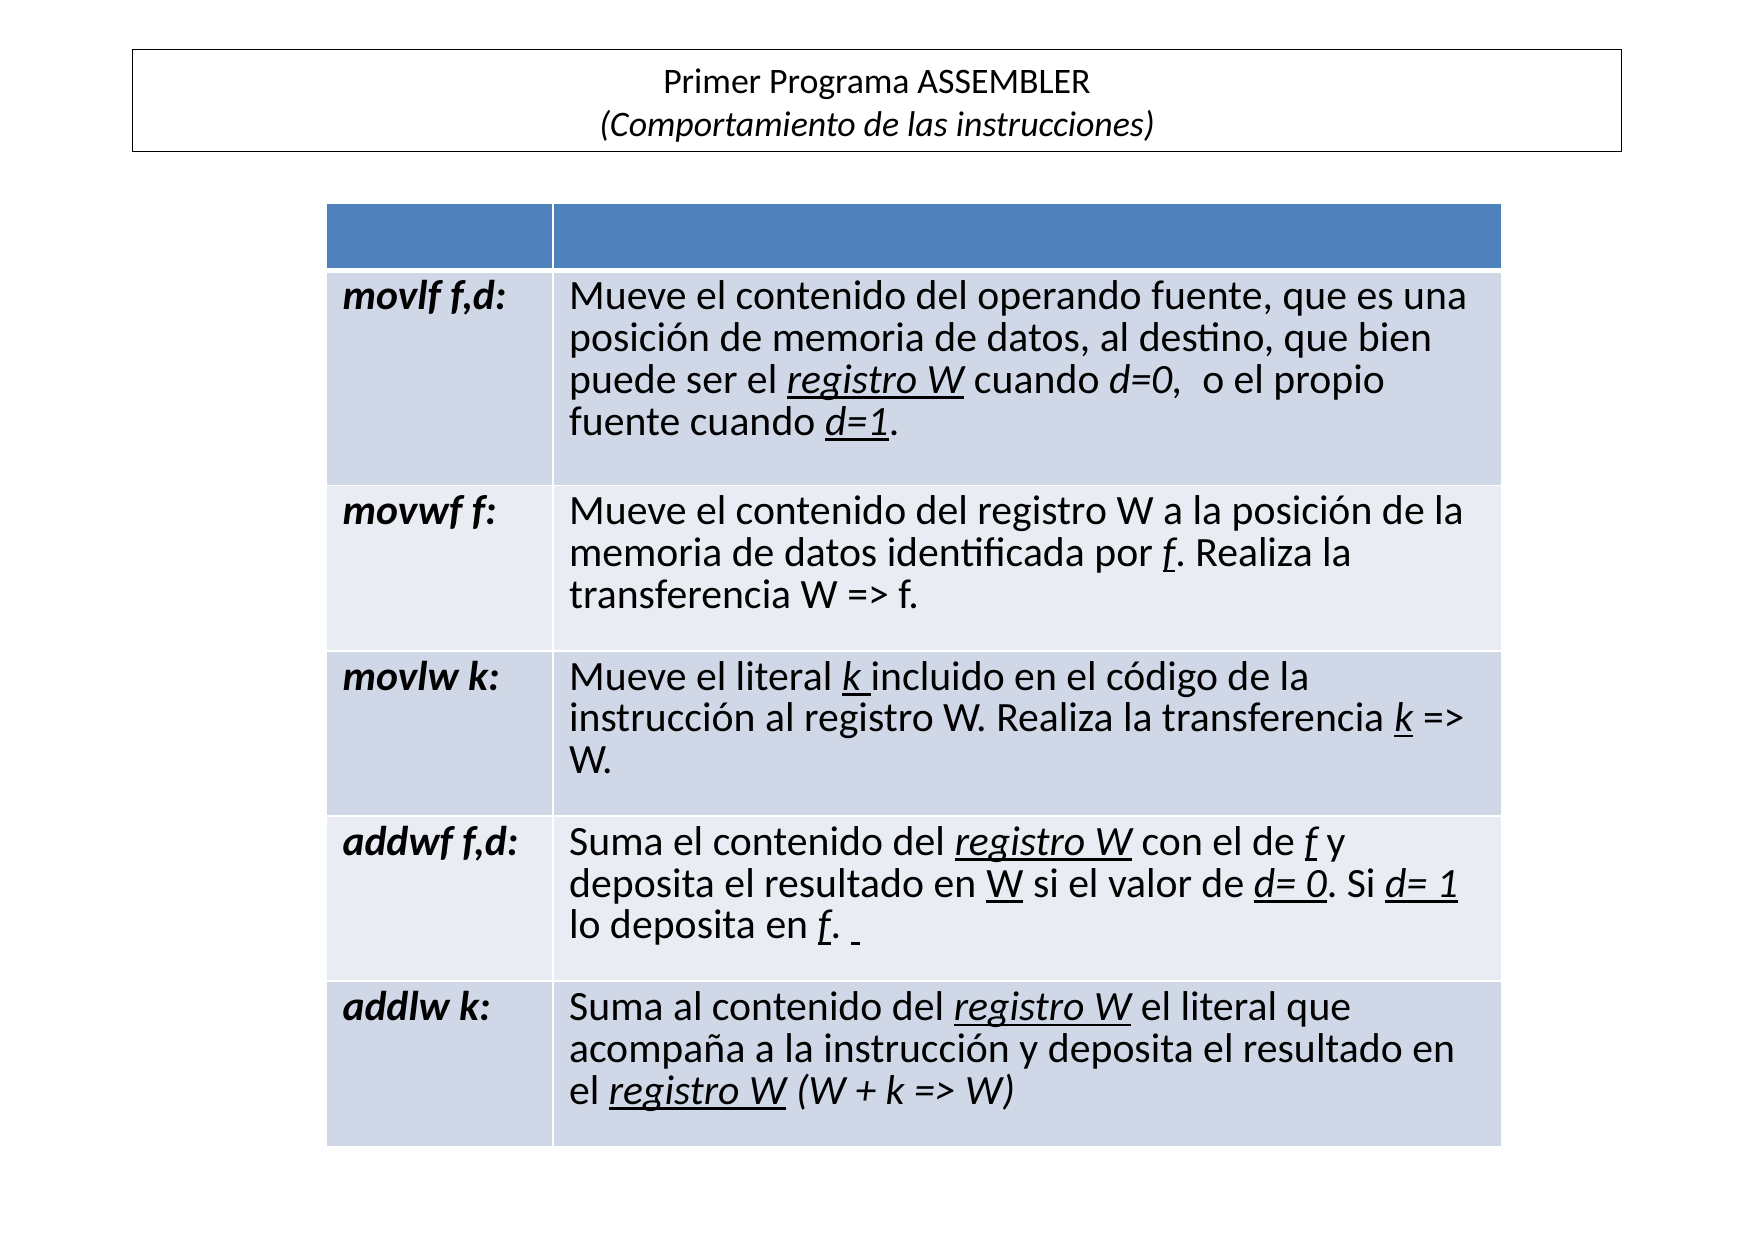

# Primer Programa ASSEMBLER (Comportamiento de las instrucciones)
|  |  |
| --- | --- |
| movlf f,d: | Mueve el contenido del operando fuente, que es una posición de memoria de datos, al destino, que bien puede ser el registro W cuando d=0, o el propio fuente cuando d=1. |
| movwf f: | Mueve el contenido del registro W a la posición de la memoria de datos identificada por f. Realiza la transferencia W => f. |
| movlw k: | Mueve el literal k incluido en el código de la instrucción al registro W. Realiza la transferencia k => W. |
| addwf f,d: | Suma el contenido del registro W con el de f y deposita el resultado en W si el valor de d= 0. Si d= 1 lo deposita en f. |
| addlw k: | Suma al contenido del registro W el literal que acompaña a la instrucción y deposita el resultado en el registro W (W + k => W) |